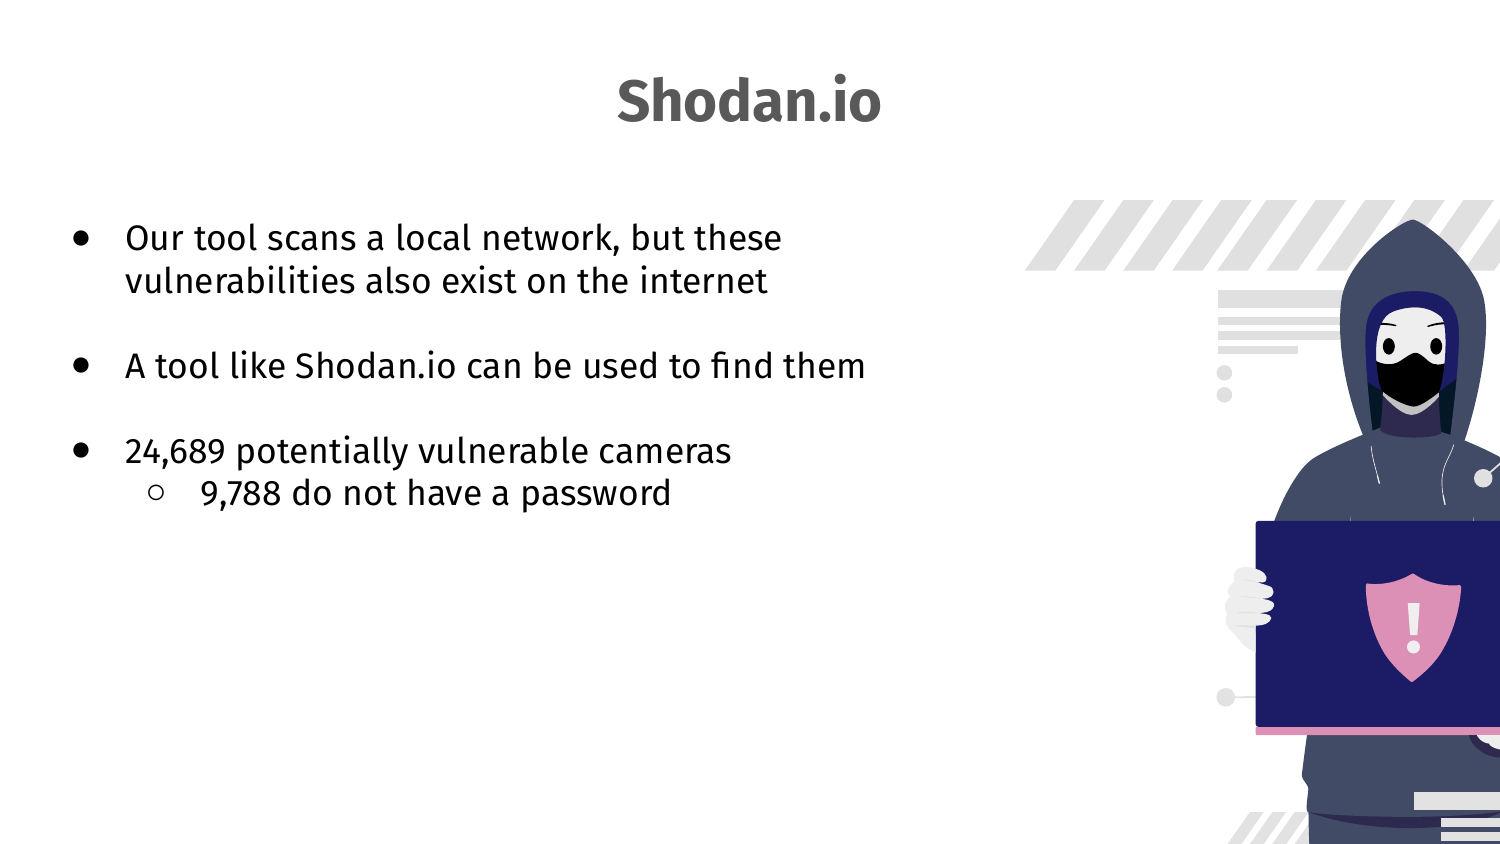

# Shodan.io
Our tool scans a local network, but these vulnerabilities also exist on the internet

A tool like Shodan.io can be used to find them

24,689 potentially vulnerable cameras
9,788 do not have a password